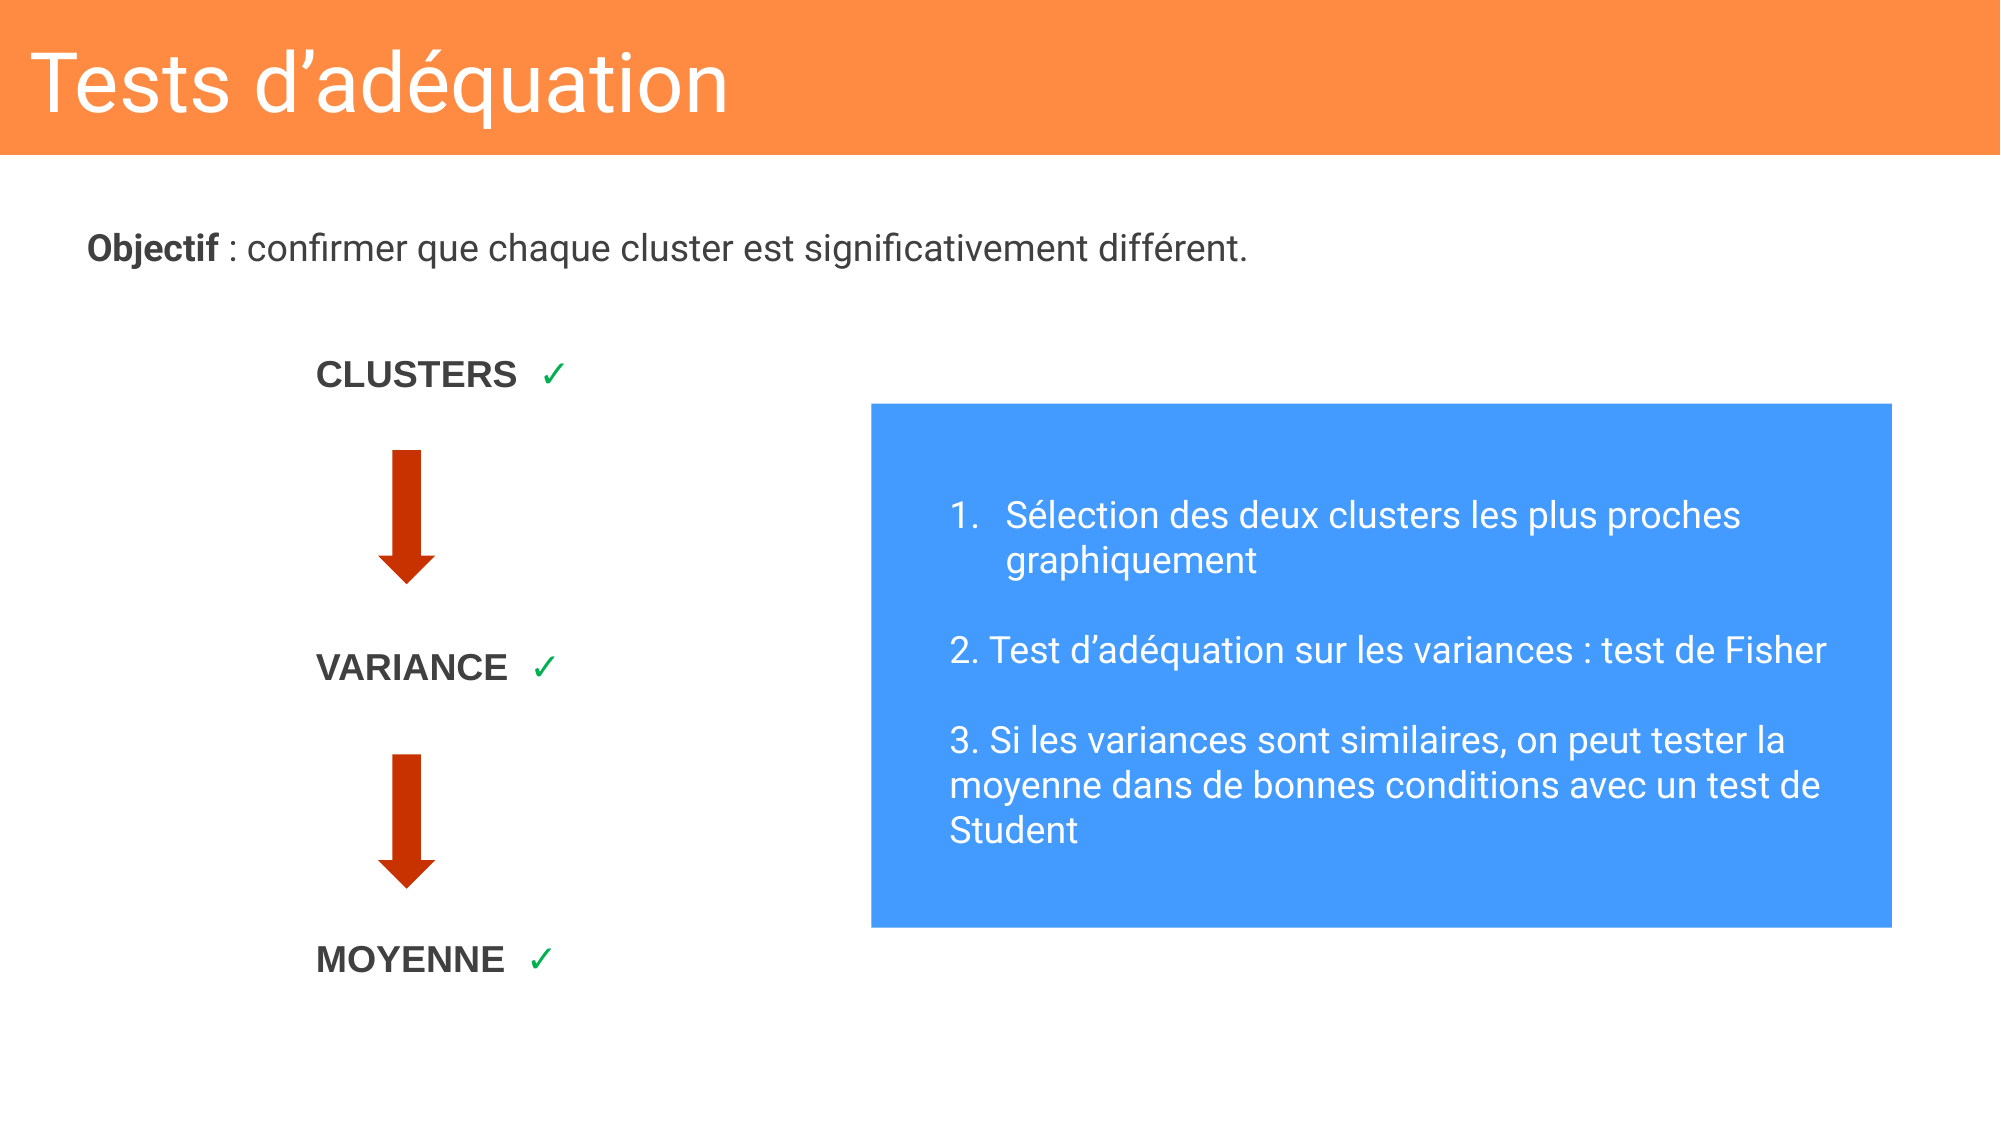

Tests d’adéquation
Objectif : confirmer que chaque cluster est significativement différent.
CLUSTERS  ✓

Sélection des deux clusters les plus proches graphiquement

2. Test d’adéquation sur les variances : test de Fisher

3. Si les variances sont similaires, on peut tester la moyenne dans de bonnes conditions avec un test de Student

VARIANCE  ✓

MOYENNE  ✓